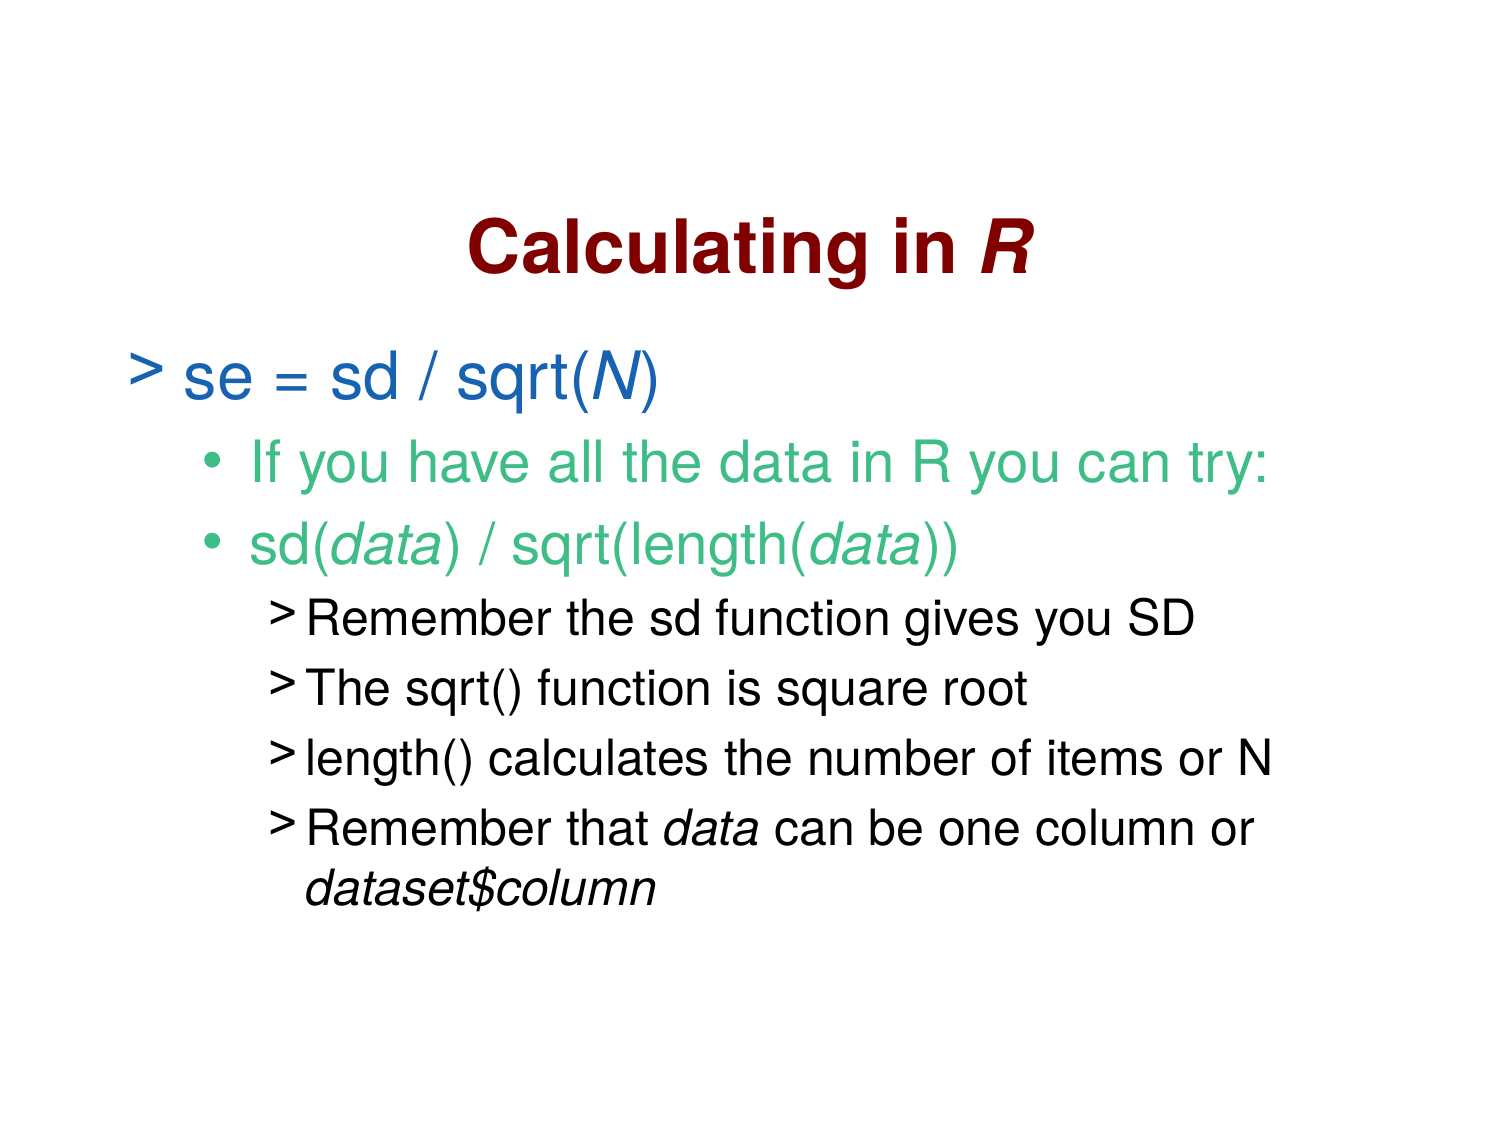

# Calculating in R
se = sd / sqrt(N)
If you have all the data in R you can try:
sd(data) / sqrt(length(data))
Remember the sd function gives you SD
The sqrt() function is square root
length() calculates the number of items or N
Remember that data can be one column or dataset$column